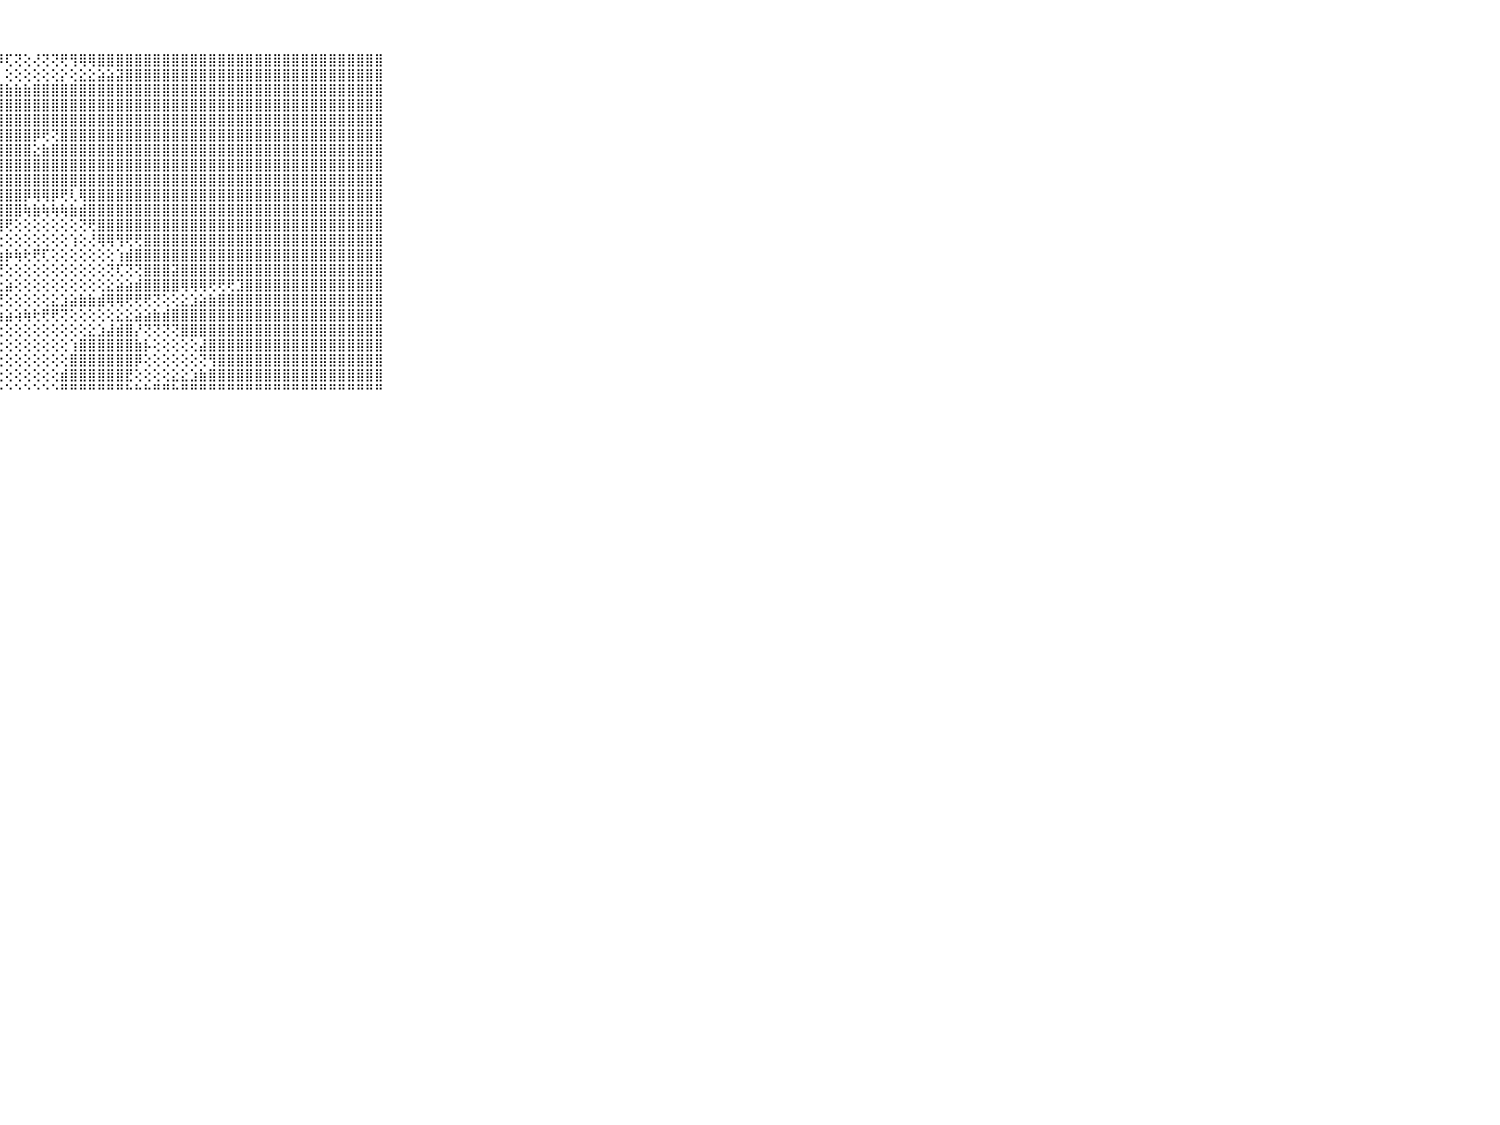

⠀⠀⠀⠀⠀⠀⠀⠀⠀⠀⠀⣿⣿⣿⣿⣿⣿⣿⣿⣿⣿⣿⣿⣿⣿⣿⣿⡿⢏⢝⢕⢜⢝⢝⢟⢻⢿⢿⣿⣿⣿⣿⣿⣿⣿⣿⣿⣿⣿⣿⣿⣿⣿⣿⣿⣿⣿⣿⣿⣿⣿⣿⣿⣿⣿⣿⣿⣿⣿⠀⠀⠀⠀⠀⠀⠀⠀⠀⠀⠀⠀
⠀⠀⠀⠀⠀⠀⠀⠀⠀⠀⠀⣿⣿⣿⣿⣿⣿⣿⣿⣿⣿⣿⣿⣿⣿⣿⣿⡇⢕⢕⢕⢕⢕⢕⡕⢕⣕⣕⣵⣵⣽⣿⣿⣿⣿⣿⣿⣿⣿⣿⣿⣿⣿⣿⣿⣿⣿⣿⣿⣿⣿⣿⣿⣿⣿⣿⣿⣿⣿⠀⠀⠀⠀⠀⠀⠀⠀⠀⠀⠀⠀
⠀⠀⠀⠀⠀⠀⠀⠀⠀⠀⠀⣿⣿⣿⣿⣿⣿⣿⣿⣿⣿⣿⣿⣿⣿⣿⣿⣿⣷⣷⣷⣿⣿⣿⣿⣿⣿⣿⣿⣿⣿⣿⣿⣿⣿⣿⣿⣿⣿⣿⣿⣿⣿⣿⣿⣿⣿⣿⣿⣿⣿⣿⣿⣿⣿⣿⣿⣿⣿⠀⠀⠀⠀⠀⠀⠀⠀⠀⠀⠀⠀
⠀⠀⠀⠀⠀⠀⠀⠀⠀⠀⠀⣿⣿⣿⣿⣿⣿⣿⣿⣿⣿⣿⣿⣿⣿⣿⣿⣿⣿⣿⣿⣿⣿⣿⣿⣿⣿⣿⣿⣿⣿⣿⣿⣿⣿⣿⣿⣿⣿⣿⣿⣿⣿⣿⣿⣿⣿⣿⣿⣿⣿⣿⣿⣿⣿⣿⣿⣿⣿⠀⠀⠀⠀⠀⠀⠀⠀⠀⠀⠀⠀
⠀⠀⠀⠀⠀⠀⠀⠀⠀⠀⠀⣿⣿⣿⣿⣿⣿⣿⣿⣿⣿⣿⣿⣿⣿⣿⣿⣿⣿⣿⣿⣿⣿⣿⣿⣿⣿⣿⣿⣿⣿⣿⣿⣿⣿⣿⣿⣿⣿⣿⣿⣿⣿⣿⣿⣿⣿⣿⣿⣿⣿⣿⣿⣿⣿⣿⣿⣿⣿⠀⠀⠀⠀⠀⠀⠀⠀⠀⠀⠀⠀
⠀⠀⠀⠀⠀⠀⠀⠀⠀⠀⠀⣿⣿⣿⣿⣿⣿⣿⣿⣿⣿⣿⣿⣿⣿⣿⣿⣿⣿⣿⣿⡿⢟⢝⣿⣿⣿⣿⣿⣿⣿⣿⣿⣿⣿⣿⣿⣿⣿⣿⣿⣿⣿⣿⣿⣿⣿⣿⣿⣿⣿⣿⣿⣿⣿⣿⣿⣿⣿⠀⠀⠀⠀⠀⠀⠀⠀⠀⠀⠀⠀
⠀⠀⠀⠀⠀⠀⠀⠀⠀⠀⠀⣿⣿⣿⣿⣿⣿⣿⣿⣿⣿⣿⣿⣿⣿⣿⣿⣿⣿⣿⣿⣕⣷⣿⣿⣿⣿⣿⣿⣿⣿⣿⣿⣿⣿⣿⣿⣿⣿⣿⣿⣿⣿⣿⣿⣿⣿⣿⣿⣿⣿⣿⣿⣿⣿⣿⣿⣿⣿⠀⠀⠀⠀⠀⠀⠀⠀⠀⠀⠀⠀
⠀⠀⠀⠀⠀⠀⠀⠀⠀⠀⠀⣿⣿⣿⣿⣿⣿⣿⣿⣿⣿⣿⣿⣿⣿⣿⣿⣿⣿⣿⣿⣿⣿⣿⣿⣿⣿⣿⣿⣿⣿⣿⣿⣿⣿⣿⣿⣿⣿⣿⣿⣿⣿⣿⣿⣿⣿⣿⣿⣿⣿⣿⣿⣿⣿⣿⣿⣿⣿⠀⠀⠀⠀⠀⠀⠀⠀⠀⠀⠀⠀
⠀⠀⠀⠀⠀⠀⠀⠀⠀⠀⠀⣿⣿⣿⣿⣿⣿⣿⣿⣿⣿⣿⣿⣿⣿⣿⣿⣿⣿⣿⣿⣿⣿⣿⣿⣿⣿⣿⣿⣿⣿⣿⣿⣿⣿⣿⣿⣿⣿⣿⣿⣿⣿⣿⣿⣿⣿⣿⣿⣿⣿⣿⣿⣿⣿⣿⣿⣿⣿⠀⠀⠀⠀⠀⠀⠀⠀⠀⠀⠀⠀
⠀⠀⠀⠀⠀⠀⠀⠀⠀⠀⠀⣿⣿⣿⣿⣿⣿⣿⣿⣿⣿⣿⣿⣿⣿⣿⣿⣿⣿⣿⡿⢿⢿⡿⢟⢇⢿⣿⣿⣿⣿⣿⣿⣿⣿⣿⣿⣿⣿⣿⣿⣿⣿⣿⣿⣿⣿⣿⣿⣿⣿⣿⣿⣿⣿⣿⣿⣿⣿⠀⠀⠀⠀⠀⠀⠀⠀⠀⠀⠀⠀
⠀⠀⠀⠀⠀⠀⠀⠀⠀⠀⠀⣿⣿⣿⣿⣿⣿⣿⣿⣿⣿⣿⣿⣿⣿⣿⣿⣿⣿⣿⢷⣷⢷⢷⢷⣷⣾⣿⣿⣿⣿⣿⣿⣿⣿⣿⣿⣿⣿⣿⣿⣿⣿⣿⣿⣿⣿⣿⣿⣿⣿⣿⣿⣿⣿⣿⣿⣿⣿⠀⠀⠀⠀⠀⠀⠀⠀⠀⠀⠀⠀
⠀⠀⠀⠀⠀⠀⠀⠀⠀⠀⠀⣿⣿⣿⣿⣿⣿⣿⣿⣿⣿⣿⣿⣿⣿⣿⡿⢿⢟⢕⢕⢕⢕⢕⢕⢕⢝⢟⣿⣿⣿⣿⣿⣿⣿⣿⣿⣿⣿⣿⣿⣿⣿⣿⣿⣿⣿⣿⣿⣿⣿⣿⣿⣿⣿⣿⣿⣿⣿⠀⠀⠀⠀⠀⠀⠀⠀⠀⠀⠀⠀
⠀⠀⠀⠀⠀⠀⠀⠀⠀⠀⠀⣿⣿⣿⣿⣿⣿⣿⣿⣿⣿⣿⣿⢟⢝⢕⢕⢕⢕⢕⢕⢕⢕⢕⢕⢱⢕⢜⢿⢿⢻⢟⢟⣿⣿⣿⣿⣿⣿⣿⣿⣿⣿⣿⣿⣿⣿⣿⣿⣿⣿⣿⣿⣿⣿⣿⣿⣿⣿⠀⠀⠀⠀⠀⠀⠀⠀⠀⠀⠀⠀
⠀⠀⠀⠀⠀⠀⠀⠀⠀⠀⠀⣿⣿⣿⣿⣿⣿⣿⣯⣹⣿⣏⣕⣵⣵⣵⣵⣵⡷⢷⢗⢟⢏⢕⢕⢕⢕⢕⢕⢕⢱⣾⣿⣿⣿⣿⣿⣿⣿⣿⣿⣿⣿⣿⣿⣿⣿⣿⣿⣿⣿⣿⣿⣿⣿⣿⣿⣿⣿⠀⠀⠀⠀⠀⠀⠀⠀⠀⠀⠀⠀
⠀⠀⠀⠀⠀⠀⠀⠀⠀⠀⠀⣿⣿⣿⣿⣿⣿⣿⣿⣿⣿⣿⣿⢿⢿⢟⢏⢝⢕⢕⢕⢕⢕⢕⢕⢕⢕⢕⢕⢝⢏⢝⢝⣿⣿⣿⣽⣿⣿⣿⣿⣿⣿⣿⣿⣿⣿⣿⣿⣿⣿⣿⣿⣿⣿⣿⣿⣿⣿⠀⠀⠀⠀⠀⠀⠀⠀⠀⠀⠀⠀
⠀⠀⠀⠀⠀⠀⠀⠀⠀⠀⠀⣿⣿⣿⣿⣿⣿⣿⣿⣿⢟⢝⢕⢕⢕⢕⣕⣕⣵⢕⢕⢕⢕⢕⢕⢕⢕⢕⢕⣕⣵⣵⣾⣿⣿⣿⣿⢿⢿⢿⢟⢟⢟⣹⣿⣿⣿⣿⣿⣿⣿⣿⣿⣿⣿⣿⣿⣿⣿⠀⠀⠀⠀⠀⠀⠀⠀⠀⠀⠀⠀
⠀⠀⠀⠀⠀⠀⠀⠀⠀⠀⠀⣿⣿⣿⣿⣿⣿⣿⣿⣽⣿⣿⣷⣿⢷⢿⢏⢝⢕⢕⢕⢕⢕⣕⣱⣵⣷⣷⣾⢿⢿⢟⢟⢟⢝⢕⢕⣕⣱⣵⣷⣿⣿⣿⣿⣿⣿⣿⣿⣿⣿⣿⣿⣿⣿⣿⣿⣿⣿⠀⠀⠀⠀⠀⠀⠀⠀⠀⠀⠀⠀
⠀⠀⠀⠀⠀⠀⠀⠀⠀⠀⠀⣿⣿⣿⣿⣿⣿⣿⣿⣿⣿⣿⢟⢕⢕⢕⣕⣵⣵⢵⢷⢗⢟⢟⢝⢕⢕⢕⢕⢕⣕⣕⣵⣵⣷⣾⣿⣿⣿⣿⣿⣿⣿⣿⣿⣿⣿⣿⣿⣿⣿⣿⣿⣿⣿⣿⣿⣿⣿⠀⠀⠀⠀⠀⠀⠀⠀⠀⠀⠀⠀
⠀⠀⠀⠀⠀⠀⠀⠀⠀⠀⠀⣿⣿⣿⣿⣿⣿⡟⢏⢝⢝⢝⢕⢗⢕⢕⢕⢕⢕⢕⢕⢕⢕⢕⢕⢕⢕⣕⣱⣼⣾⣿⡜⢝⢝⢝⢝⣿⣿⣿⣿⣿⣿⣿⣿⣿⣿⣿⣿⣿⣿⣿⣿⣿⣿⣿⣿⣿⣿⠀⠀⠀⠀⠀⠀⠀⠀⠀⠀⠀⠀
⠀⠀⠀⠀⠀⠀⠀⠀⠀⠀⠀⣿⣿⣿⣿⣿⣿⣿⣷⡕⢕⢕⢕⢕⢕⢕⢕⢕⢕⢕⢕⢕⢕⢕⢕⢱⣿⣿⣿⣿⣿⣿⣷⡧⢕⢕⢕⢕⢕⣼⣿⣿⣿⣿⣿⣿⣿⣿⣿⣿⣿⣿⣿⣿⣿⣿⣿⣿⣿⠀⠀⠀⠀⠀⠀⠀⠀⠀⠀⠀⠀
⠀⠀⠀⠀⠀⠀⠀⠀⠀⠀⠀⣿⣿⣿⣿⣿⣿⣿⣿⢏⢕⢕⢕⢕⢕⢕⢕⢕⢕⢕⢕⢕⢕⢕⢕⣿⣿⣿⣿⣿⣿⣿⡿⢕⢕⢕⢕⢕⢕⢝⢻⣿⣿⣿⣿⣿⣿⣿⣿⣿⣿⣿⣿⣿⣿⣿⣿⣿⣿⠀⠀⠀⠀⠀⠀⠀⠀⠀⠀⠀⠀
⠀⠀⠀⠀⠀⠀⠀⠀⠀⠀⠀⣿⣿⣿⣿⡿⢿⢟⢕⢕⢕⢕⢕⢕⢕⢕⢕⢕⢕⢕⢕⢕⢕⢕⣾⣿⣿⣿⣿⣿⣿⣟⢕⢕⢕⢕⣕⣕⣱⣷⣿⣿⣿⣿⣿⣿⣿⣿⣿⣿⣿⣿⣿⣿⣿⣿⣿⣿⣿⠀⠀⠀⠀⠀⠀⠀⠀⠀⠀⠀⠀
⠀⠀⠀⠀⠀⠀⠀⠀⠀⠀⠀⠛⠛⠛⠛⠋⠑⠑⠑⠑⠑⠑⠑⠑⠑⠑⠑⠑⠑⠑⠑⠑⠑⠑⠛⠛⠛⠛⠛⠛⠛⠓⠓⠓⠛⠛⠓⠛⠛⠛⠛⠛⠛⠛⠛⠛⠛⠛⠛⠛⠛⠛⠛⠛⠛⠛⠛⠛⠛⠀⠀⠀⠀⠀⠀⠀⠀⠀⠀⠀⠀